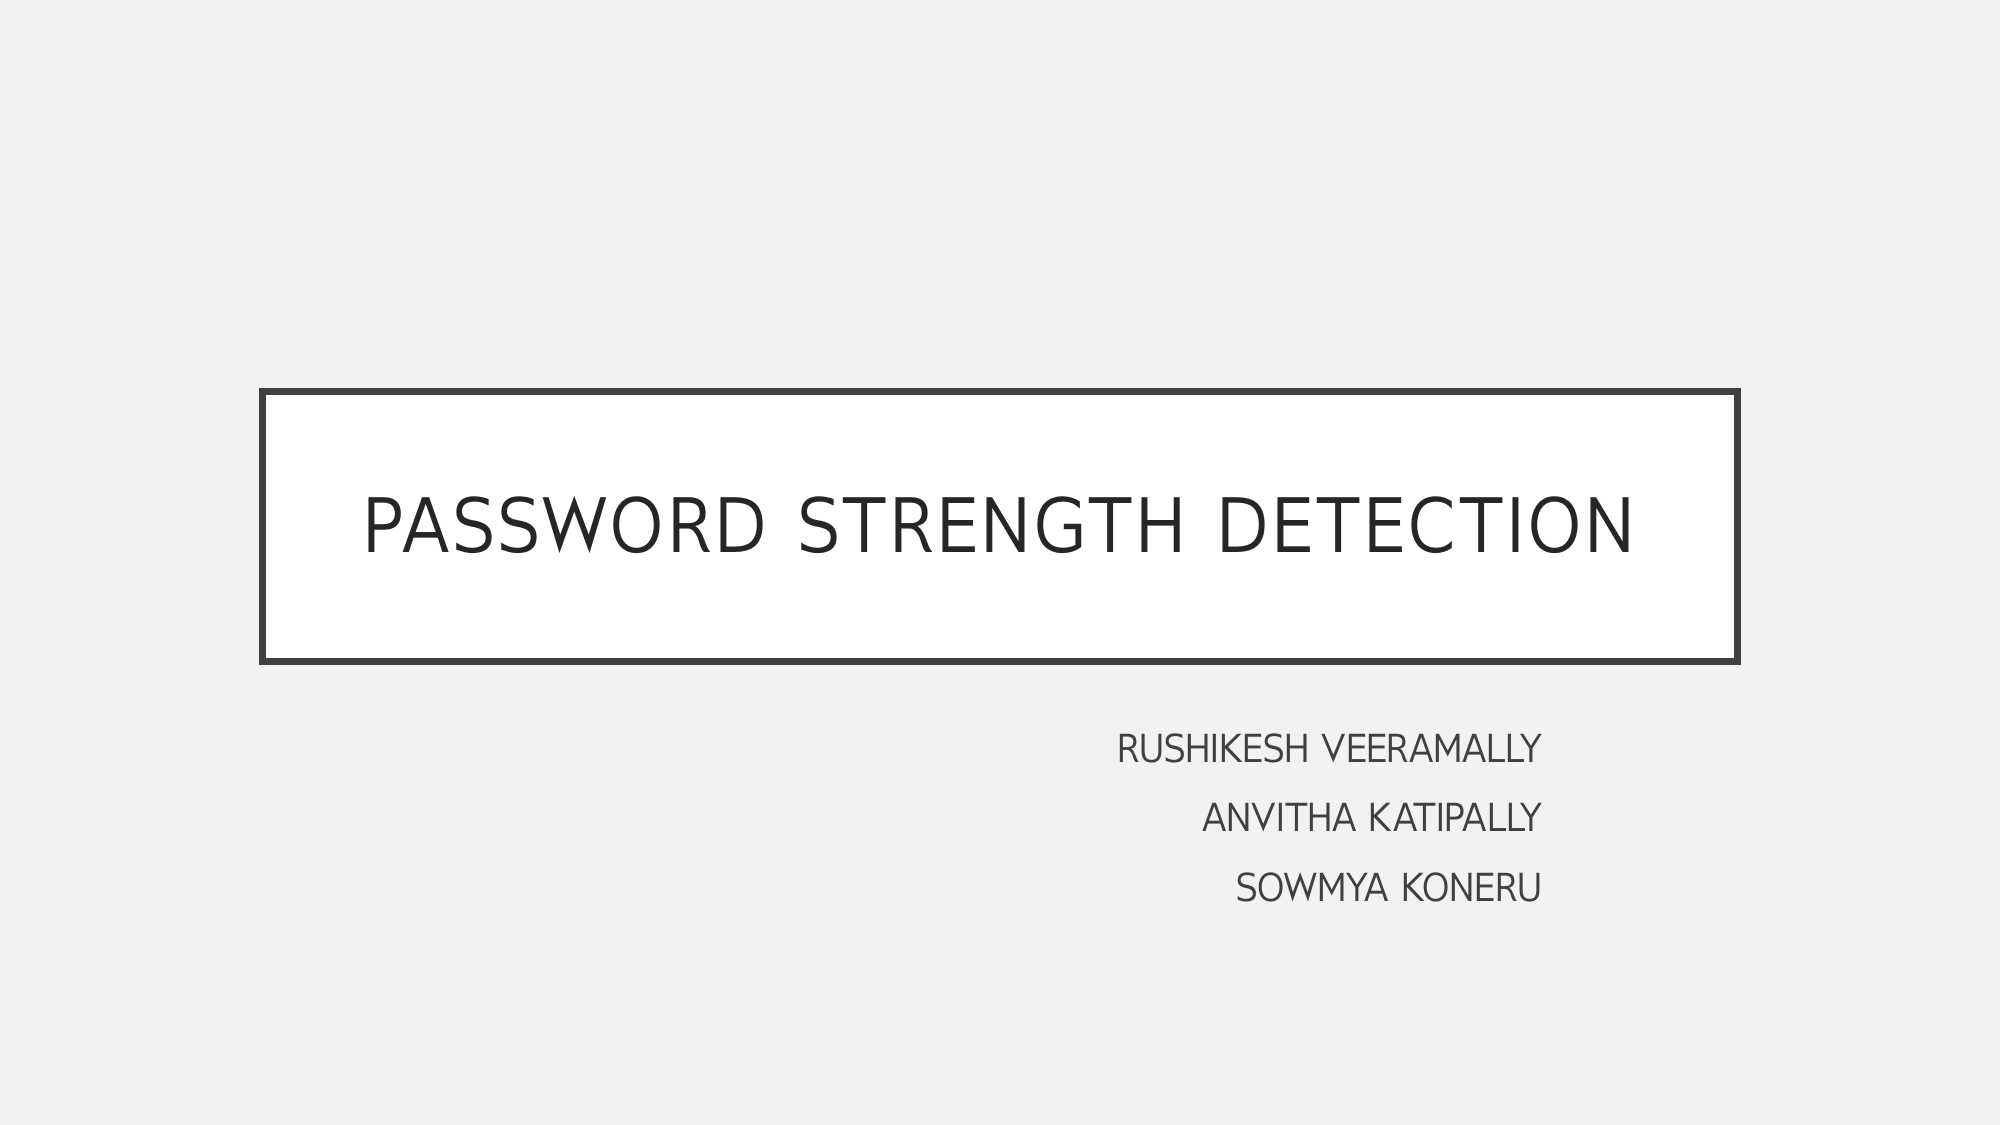

# PASSWORD STRENGTH DETECTION
RUSHIKESH VEERAMALLY
ANVITHA KATIPALLY
SOWMYA KONERU